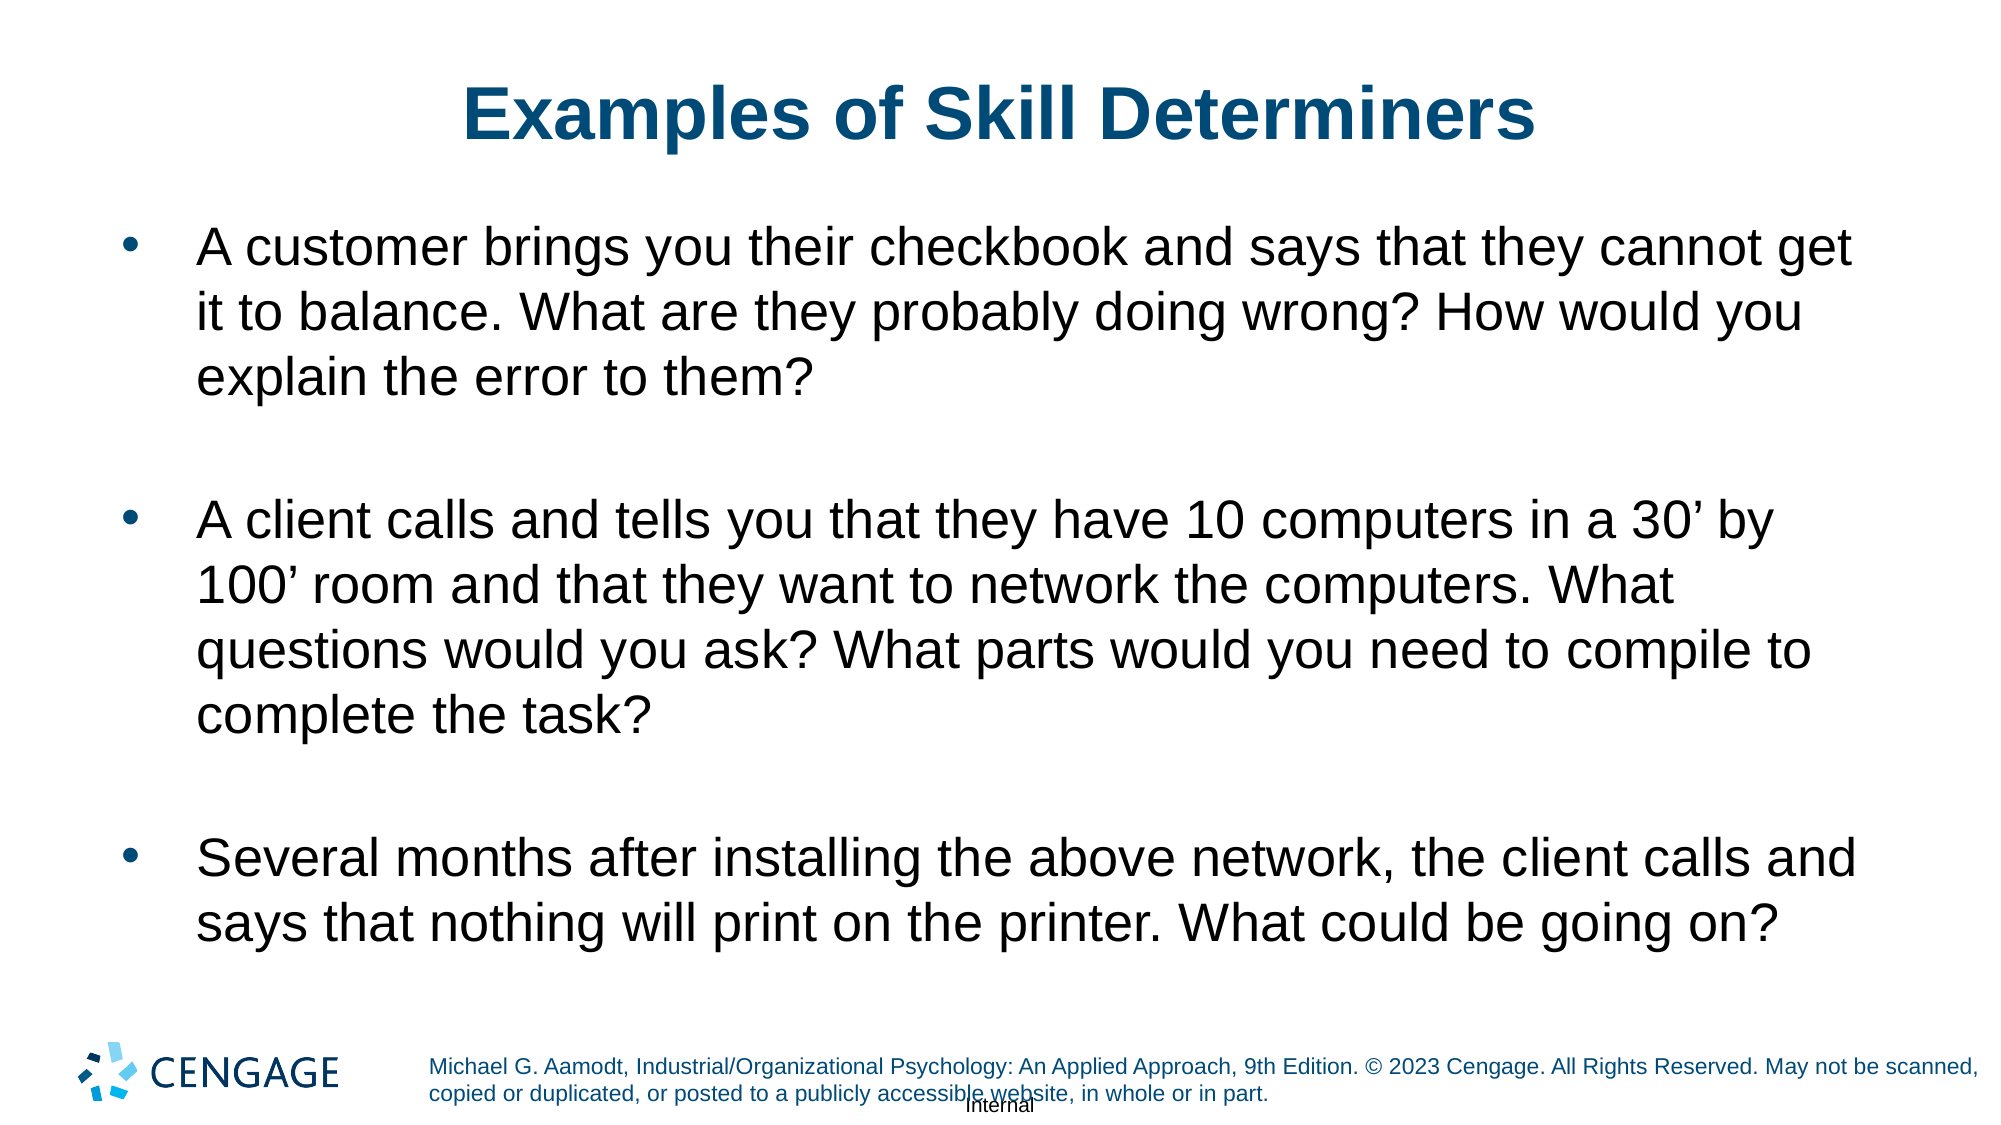

# Examples of Skill Determiners
A customer brings you their checkbook and says that they cannot get it to balance. What are they probably doing wrong? How would you explain the error to them?
A client calls and tells you that they have 10 computers in a 30’ by 100’ room and that they want to network the computers. What questions would you ask? What parts would you need to compile to complete the task?
Several months after installing the above network, the client calls and says that nothing will print on the printer. What could be going on?